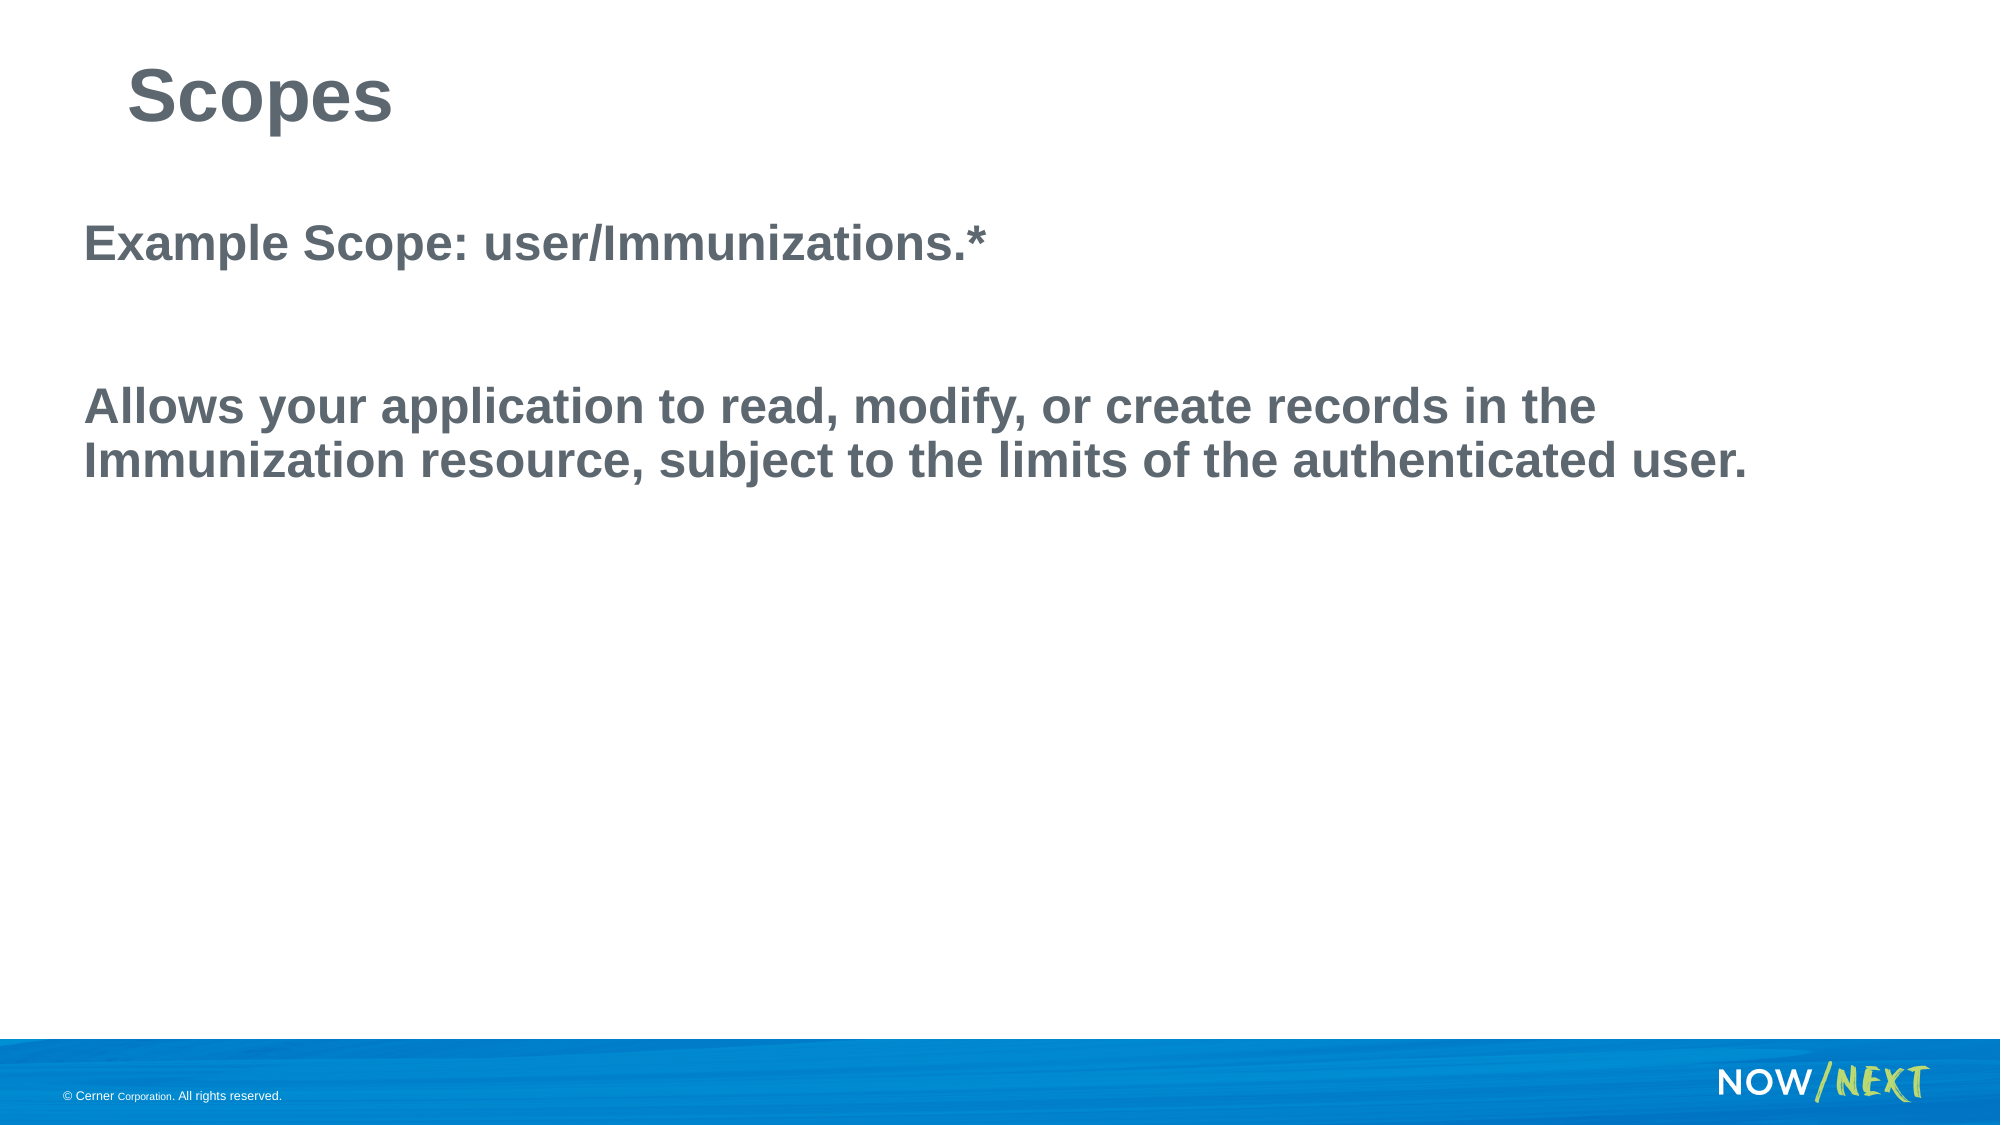

# Scopes
Example Scope: user/Immunizations.*

Allows your application to read, modify, or create records in the Immunization resource, subject to the limits of the authenticated user.